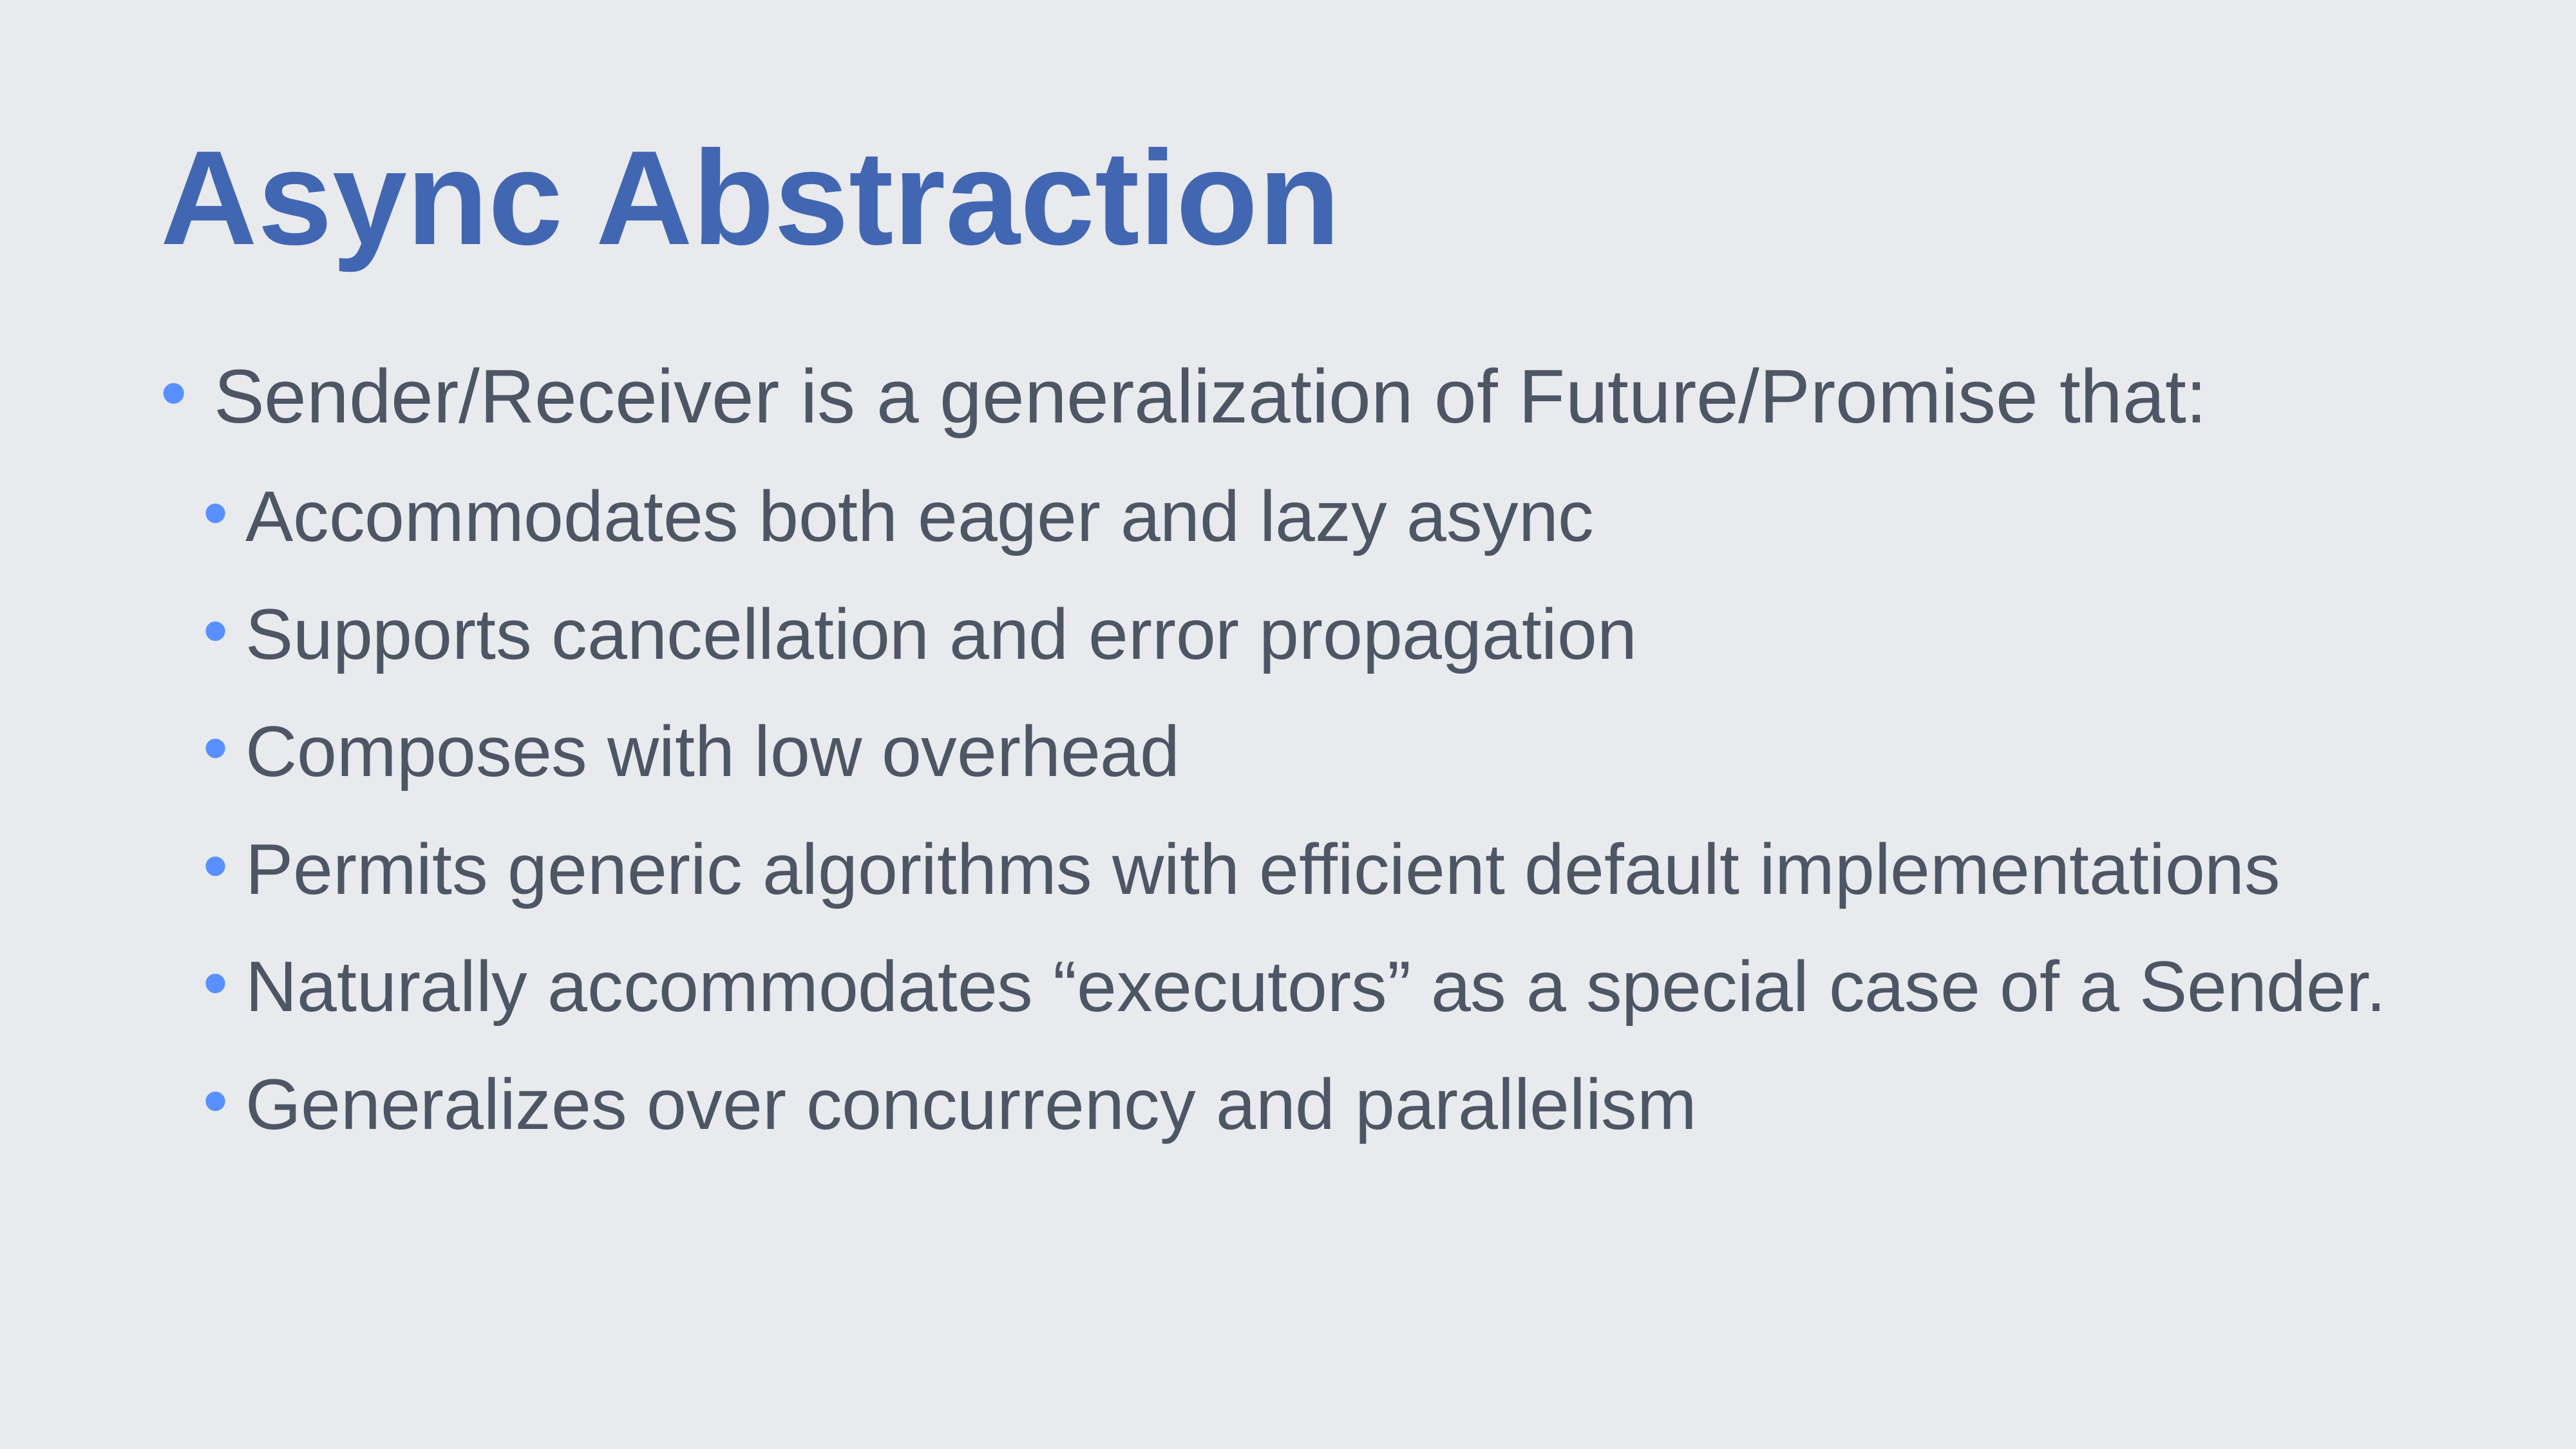

# Async Abstraction
Sender/Receiver is a generalization of Future/Promise that:
Accommodates both eager and lazy async
Supports cancellation and error propagation
Composes with low overhead
Permits generic algorithms with efficient default implementations
Naturally accommodates “executors” as a special case of a Sender.
Generalizes over concurrency and parallelism